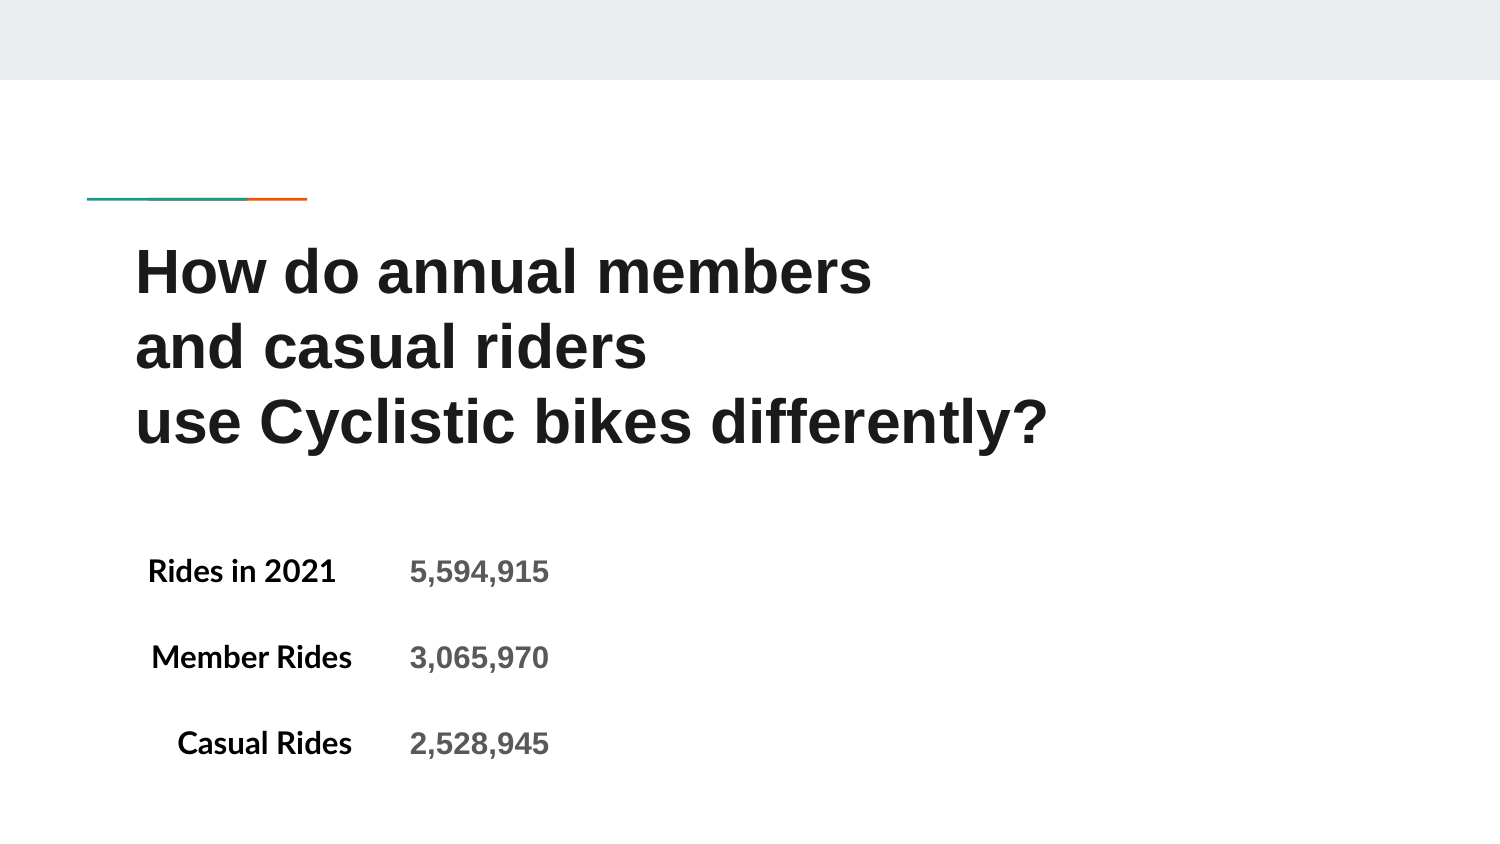

# How do annual members
and casual riders
use Cyclistic bikes differently?
Rides in 2021

Member Rides

Casual Rides
5,594,915

3,065,970

2,528,945